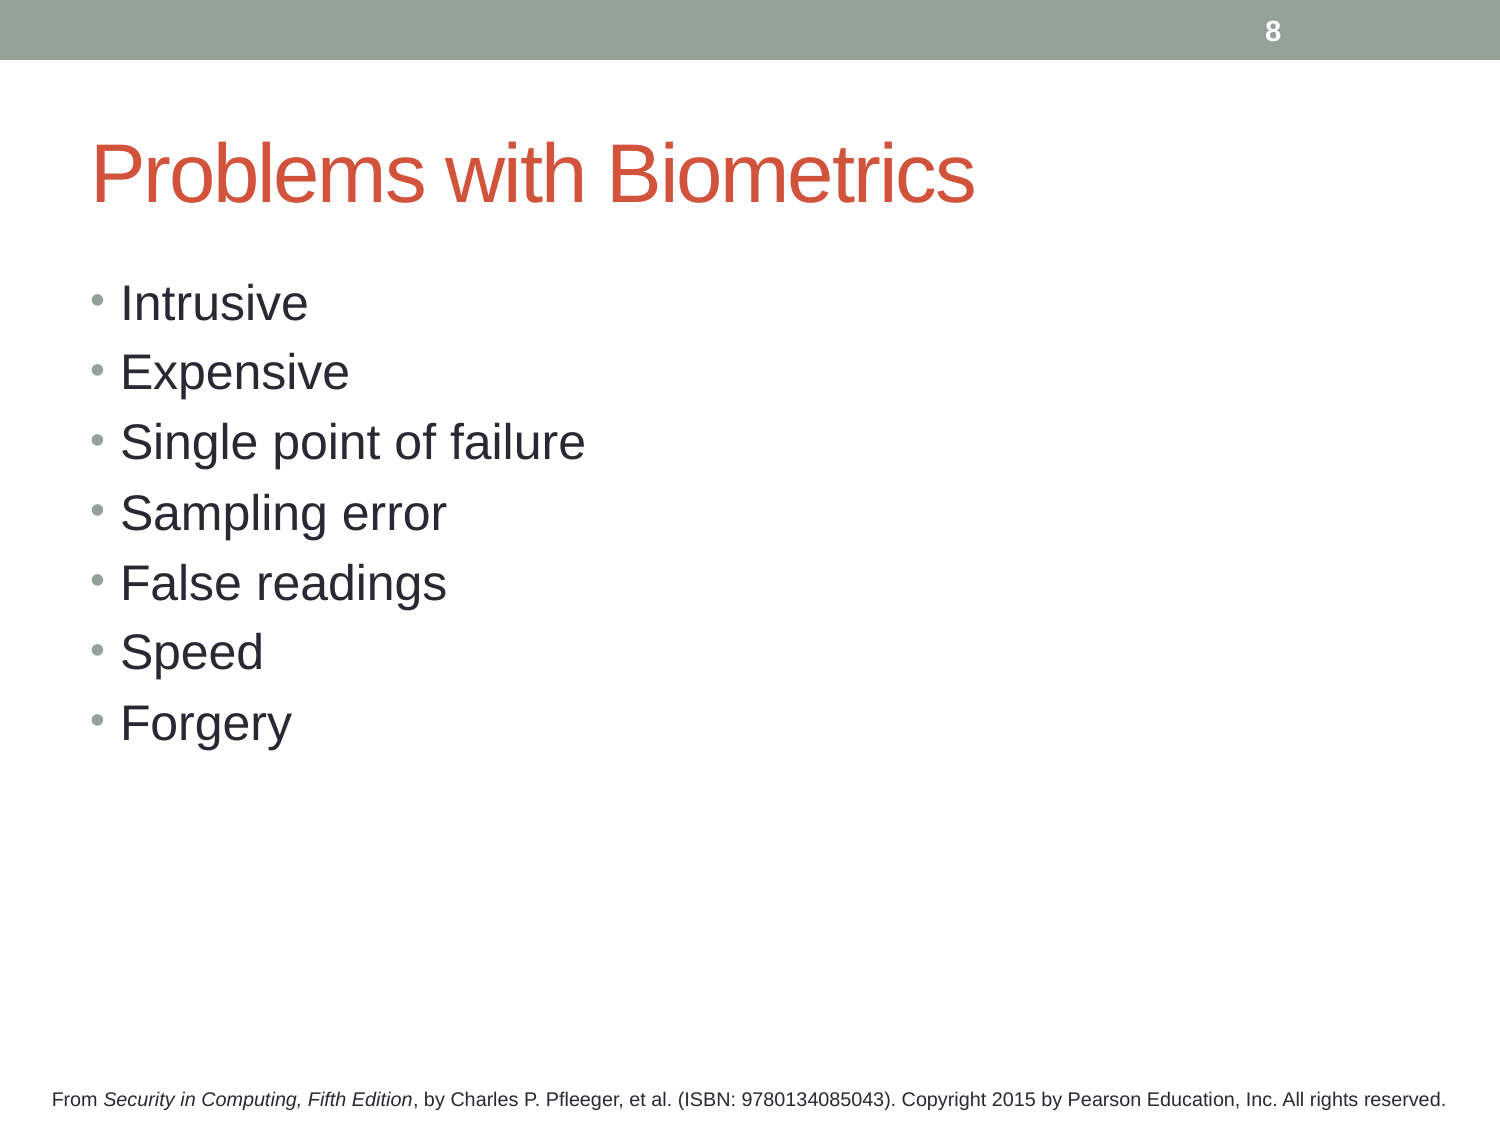

8
# Problems with Biometrics
Intrusive
Expensive
Single point of failure
Sampling error
False readings
Speed
Forgery
From Security in Computing, Fifth Edition, by Charles P. Pfleeger, et al. (ISBN: 9780134085043). Copyright 2015 by Pearson Education, Inc. All rights reserved.